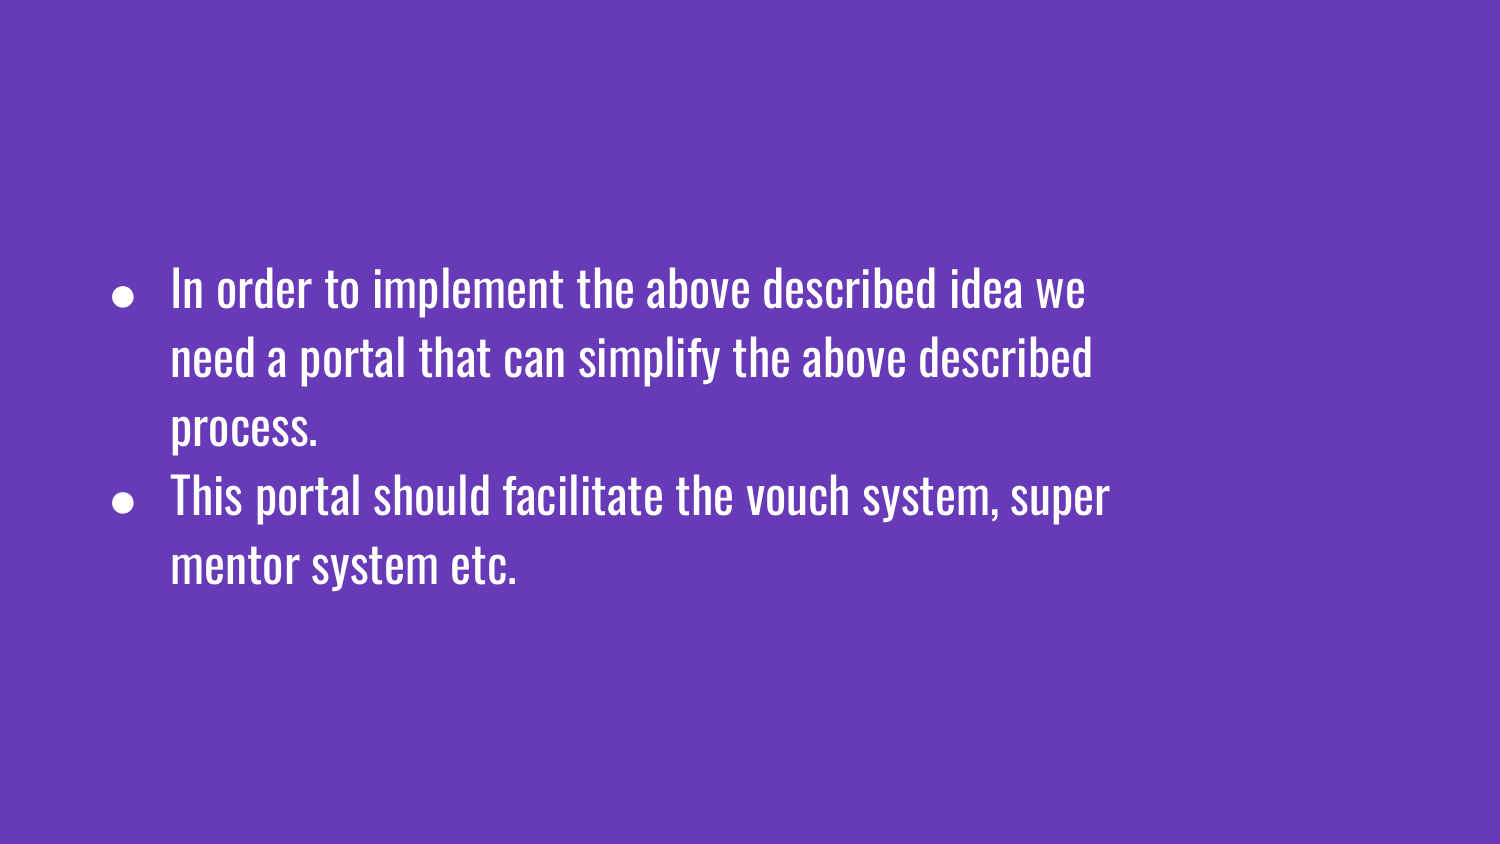

# In order to implement the above described idea we need a portal that can simplify the above described process.
This portal should facilitate the vouch system, super mentor system etc.